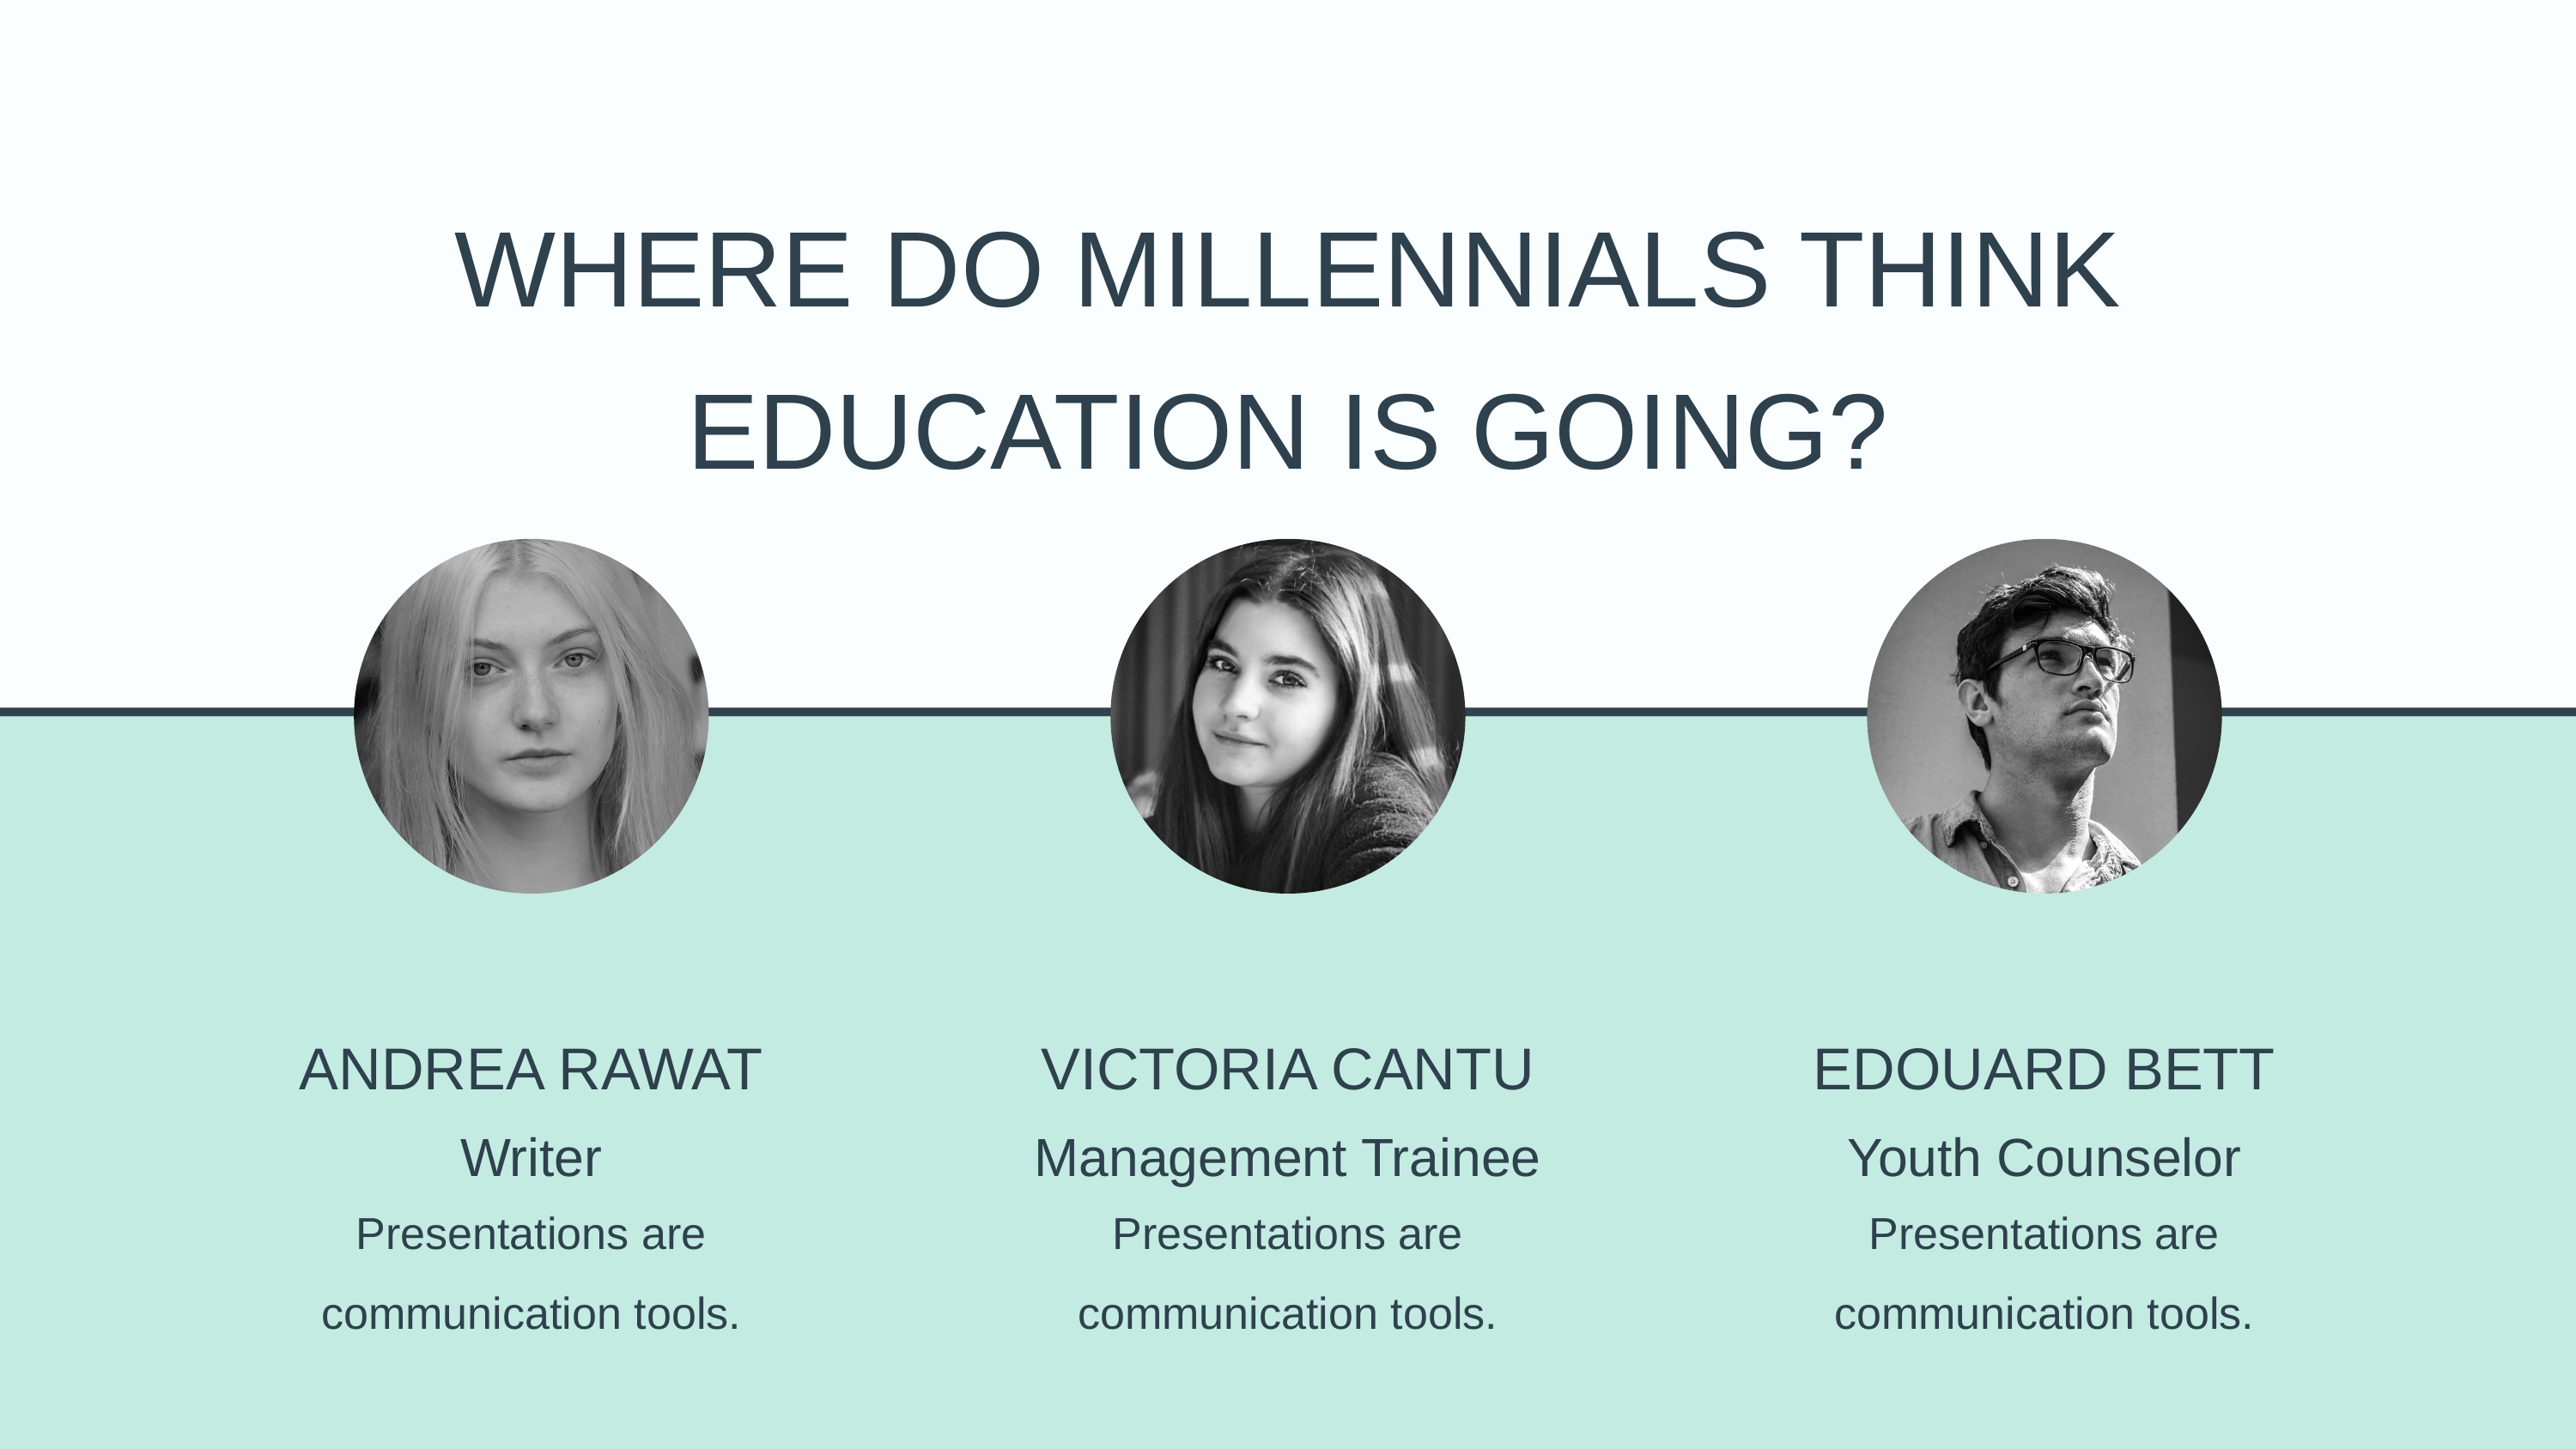

WHERE DO MILLENNIALS THINK EDUCATION IS GOING?

ANDREA RAWAT
Writer
Presentations are communication tools.
VICTORIA CANTU
Management Trainee
Presentations are communication tools.
EDOUARD BETT
Youth Counselor
Presentations are communication tools.